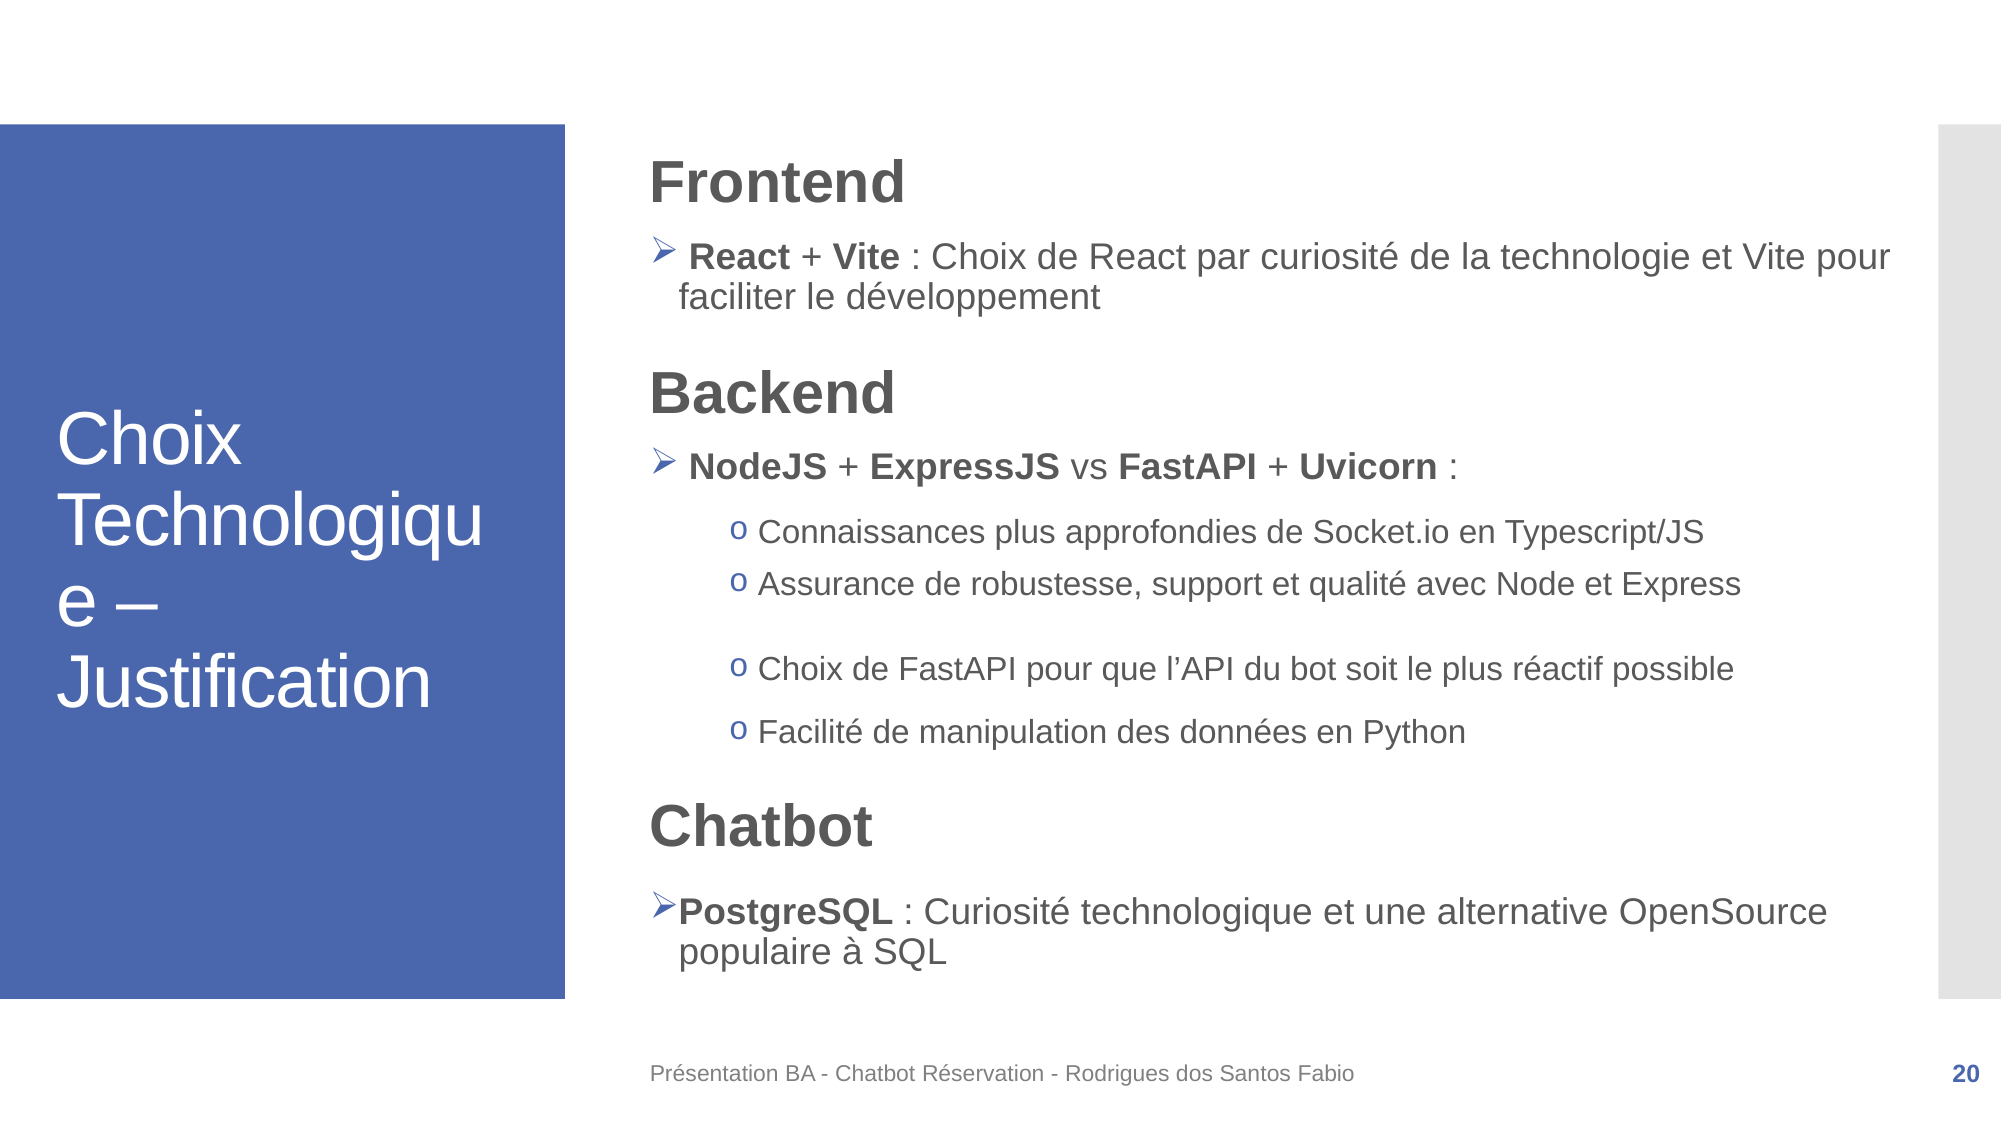

Frontend
 React + Vite : Choix de React par curiosité de la technologie et Vite pour faciliter le développement
Backend
 NodeJS + ExpressJS vs FastAPI + Uvicorn :
Connaissances plus approfondies de Socket.io en Typescript/JS
Assurance de robustesse, support et qualité avec Node et Express
Choix de FastAPI pour que l’API du bot soit le plus réactif possible
Facilité de manipulation des données en Python
Chatbot
PostgreSQL : Curiosité technologique et une alternative OpenSource populaire à SQL
# Choix Technologique – Justification
Présentation BA - Chatbot Réservation - Rodrigues dos Santos Fabio
20